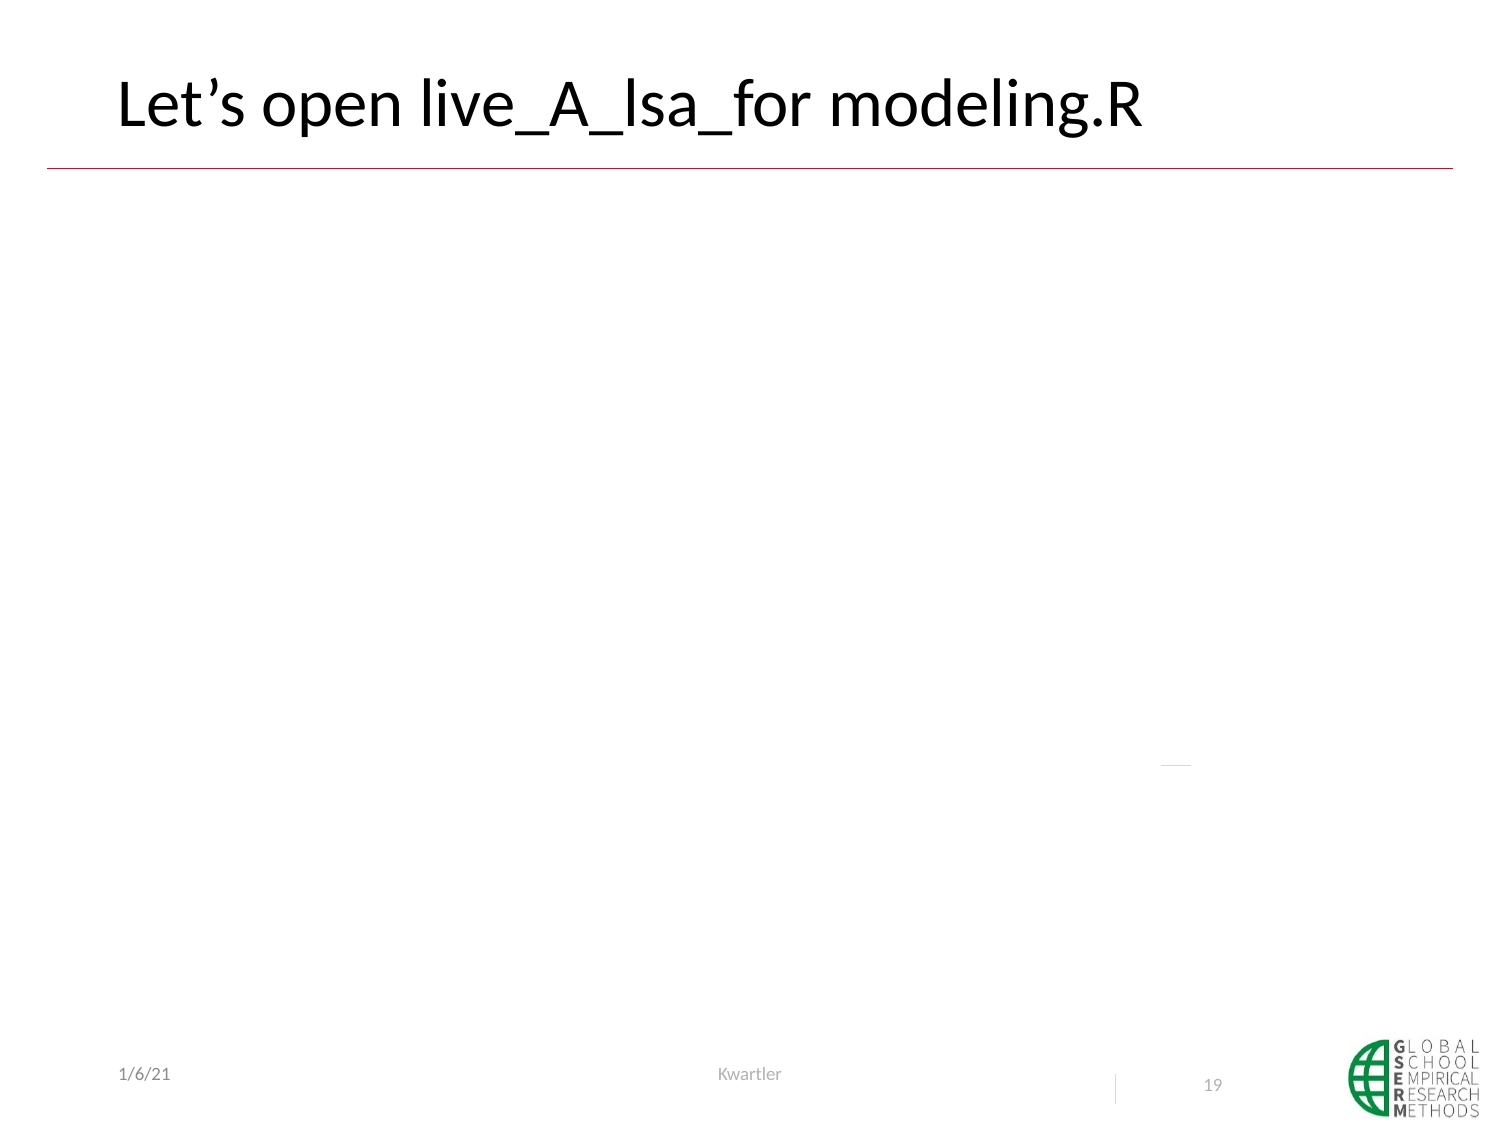

# Let’s open live_A_lsa_for modeling.R
1/6/21
Kwartler
19